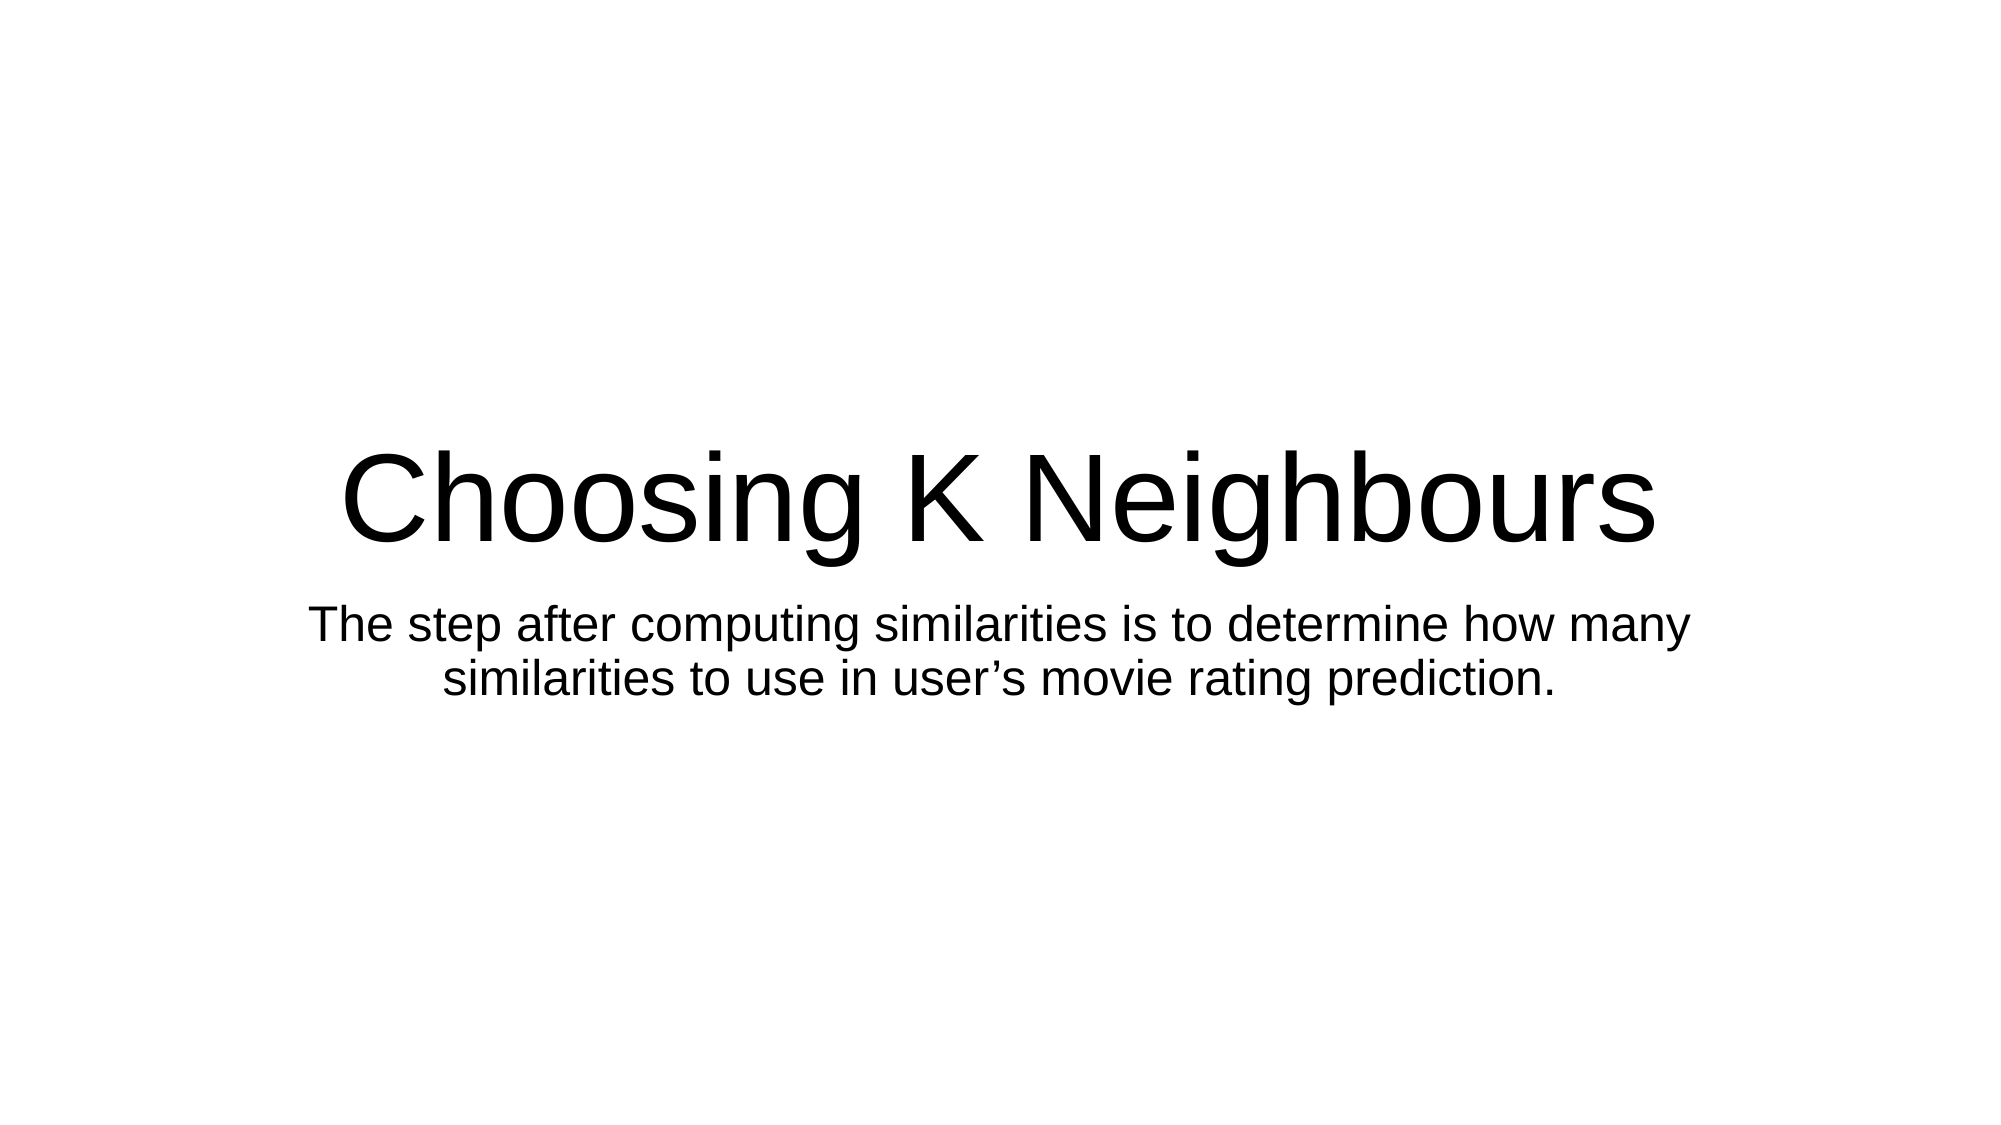

# Choosing K Neighbours
The step after computing similarities is to determine how many similarities to use in user’s movie rating prediction.